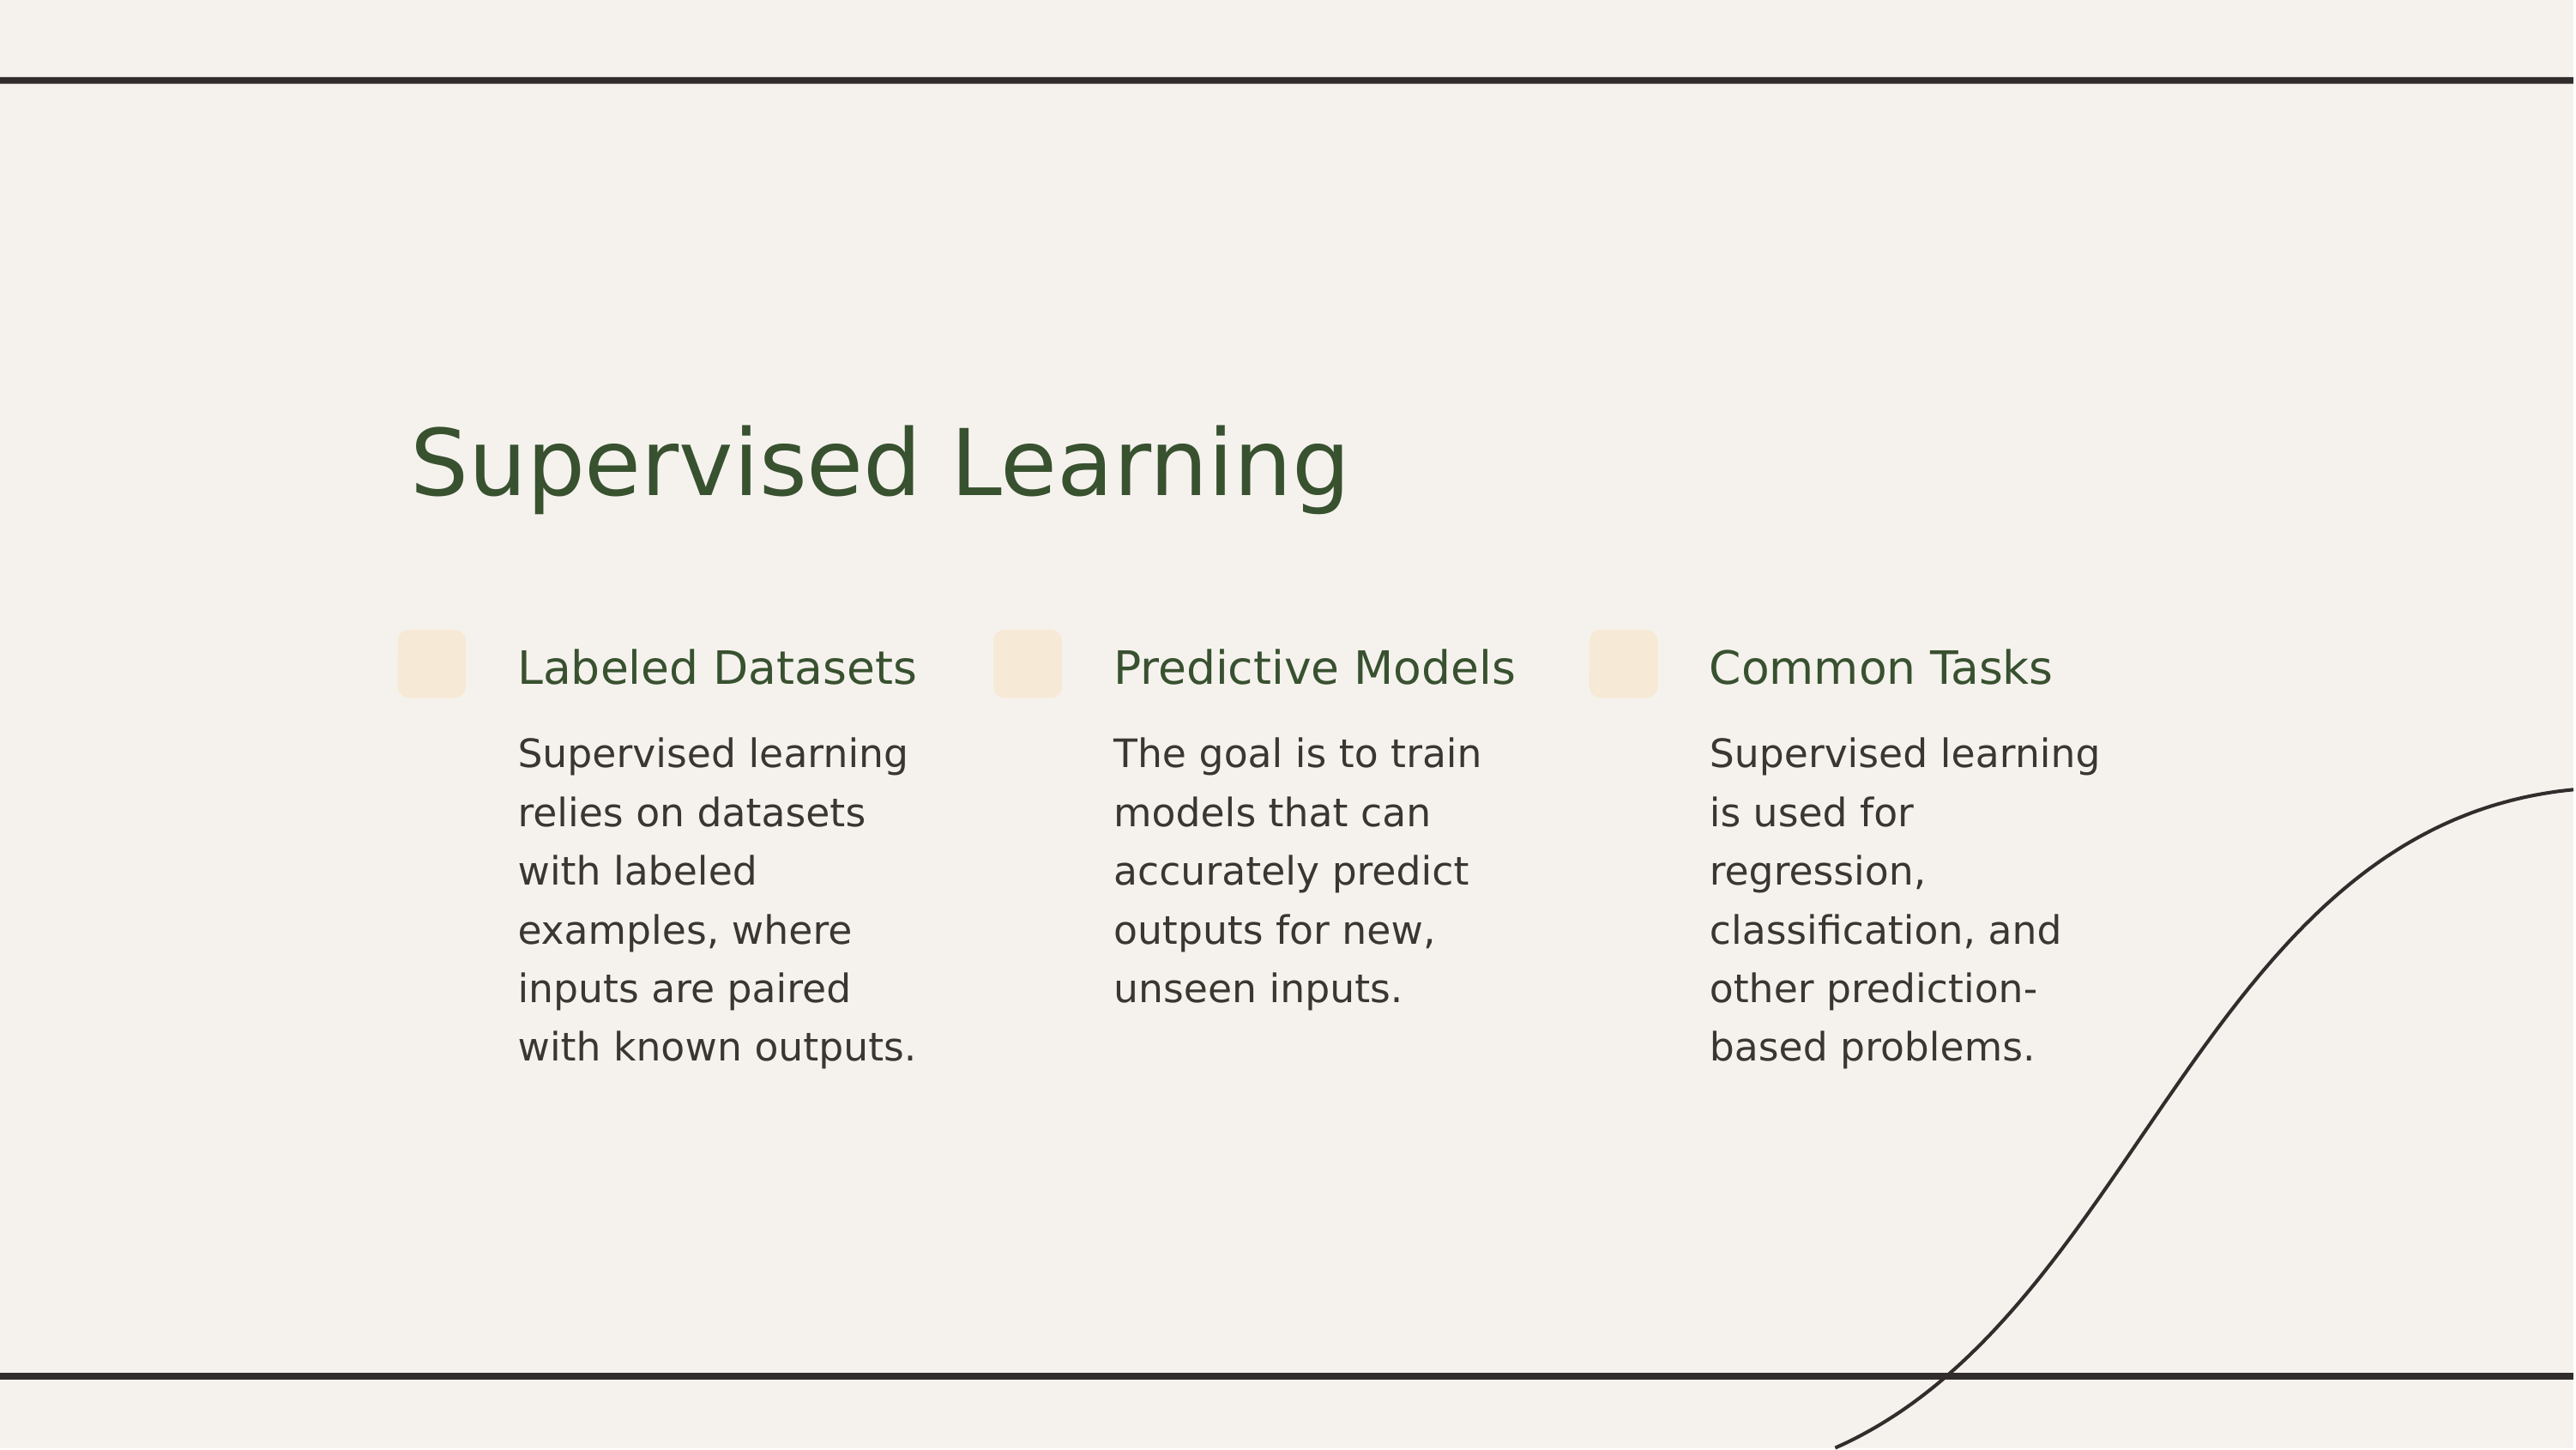

Supervised Learning

Labeled Datasets

Predictive Models

Common Tasks
Supervised learning relies on datasets with labeled examples, where inputs are paired with known outputs.
The goal is to train models that can accurately predict outputs for new, unseen inputs.
Supervised learning is used for regression, classification, and other prediction-based problems.